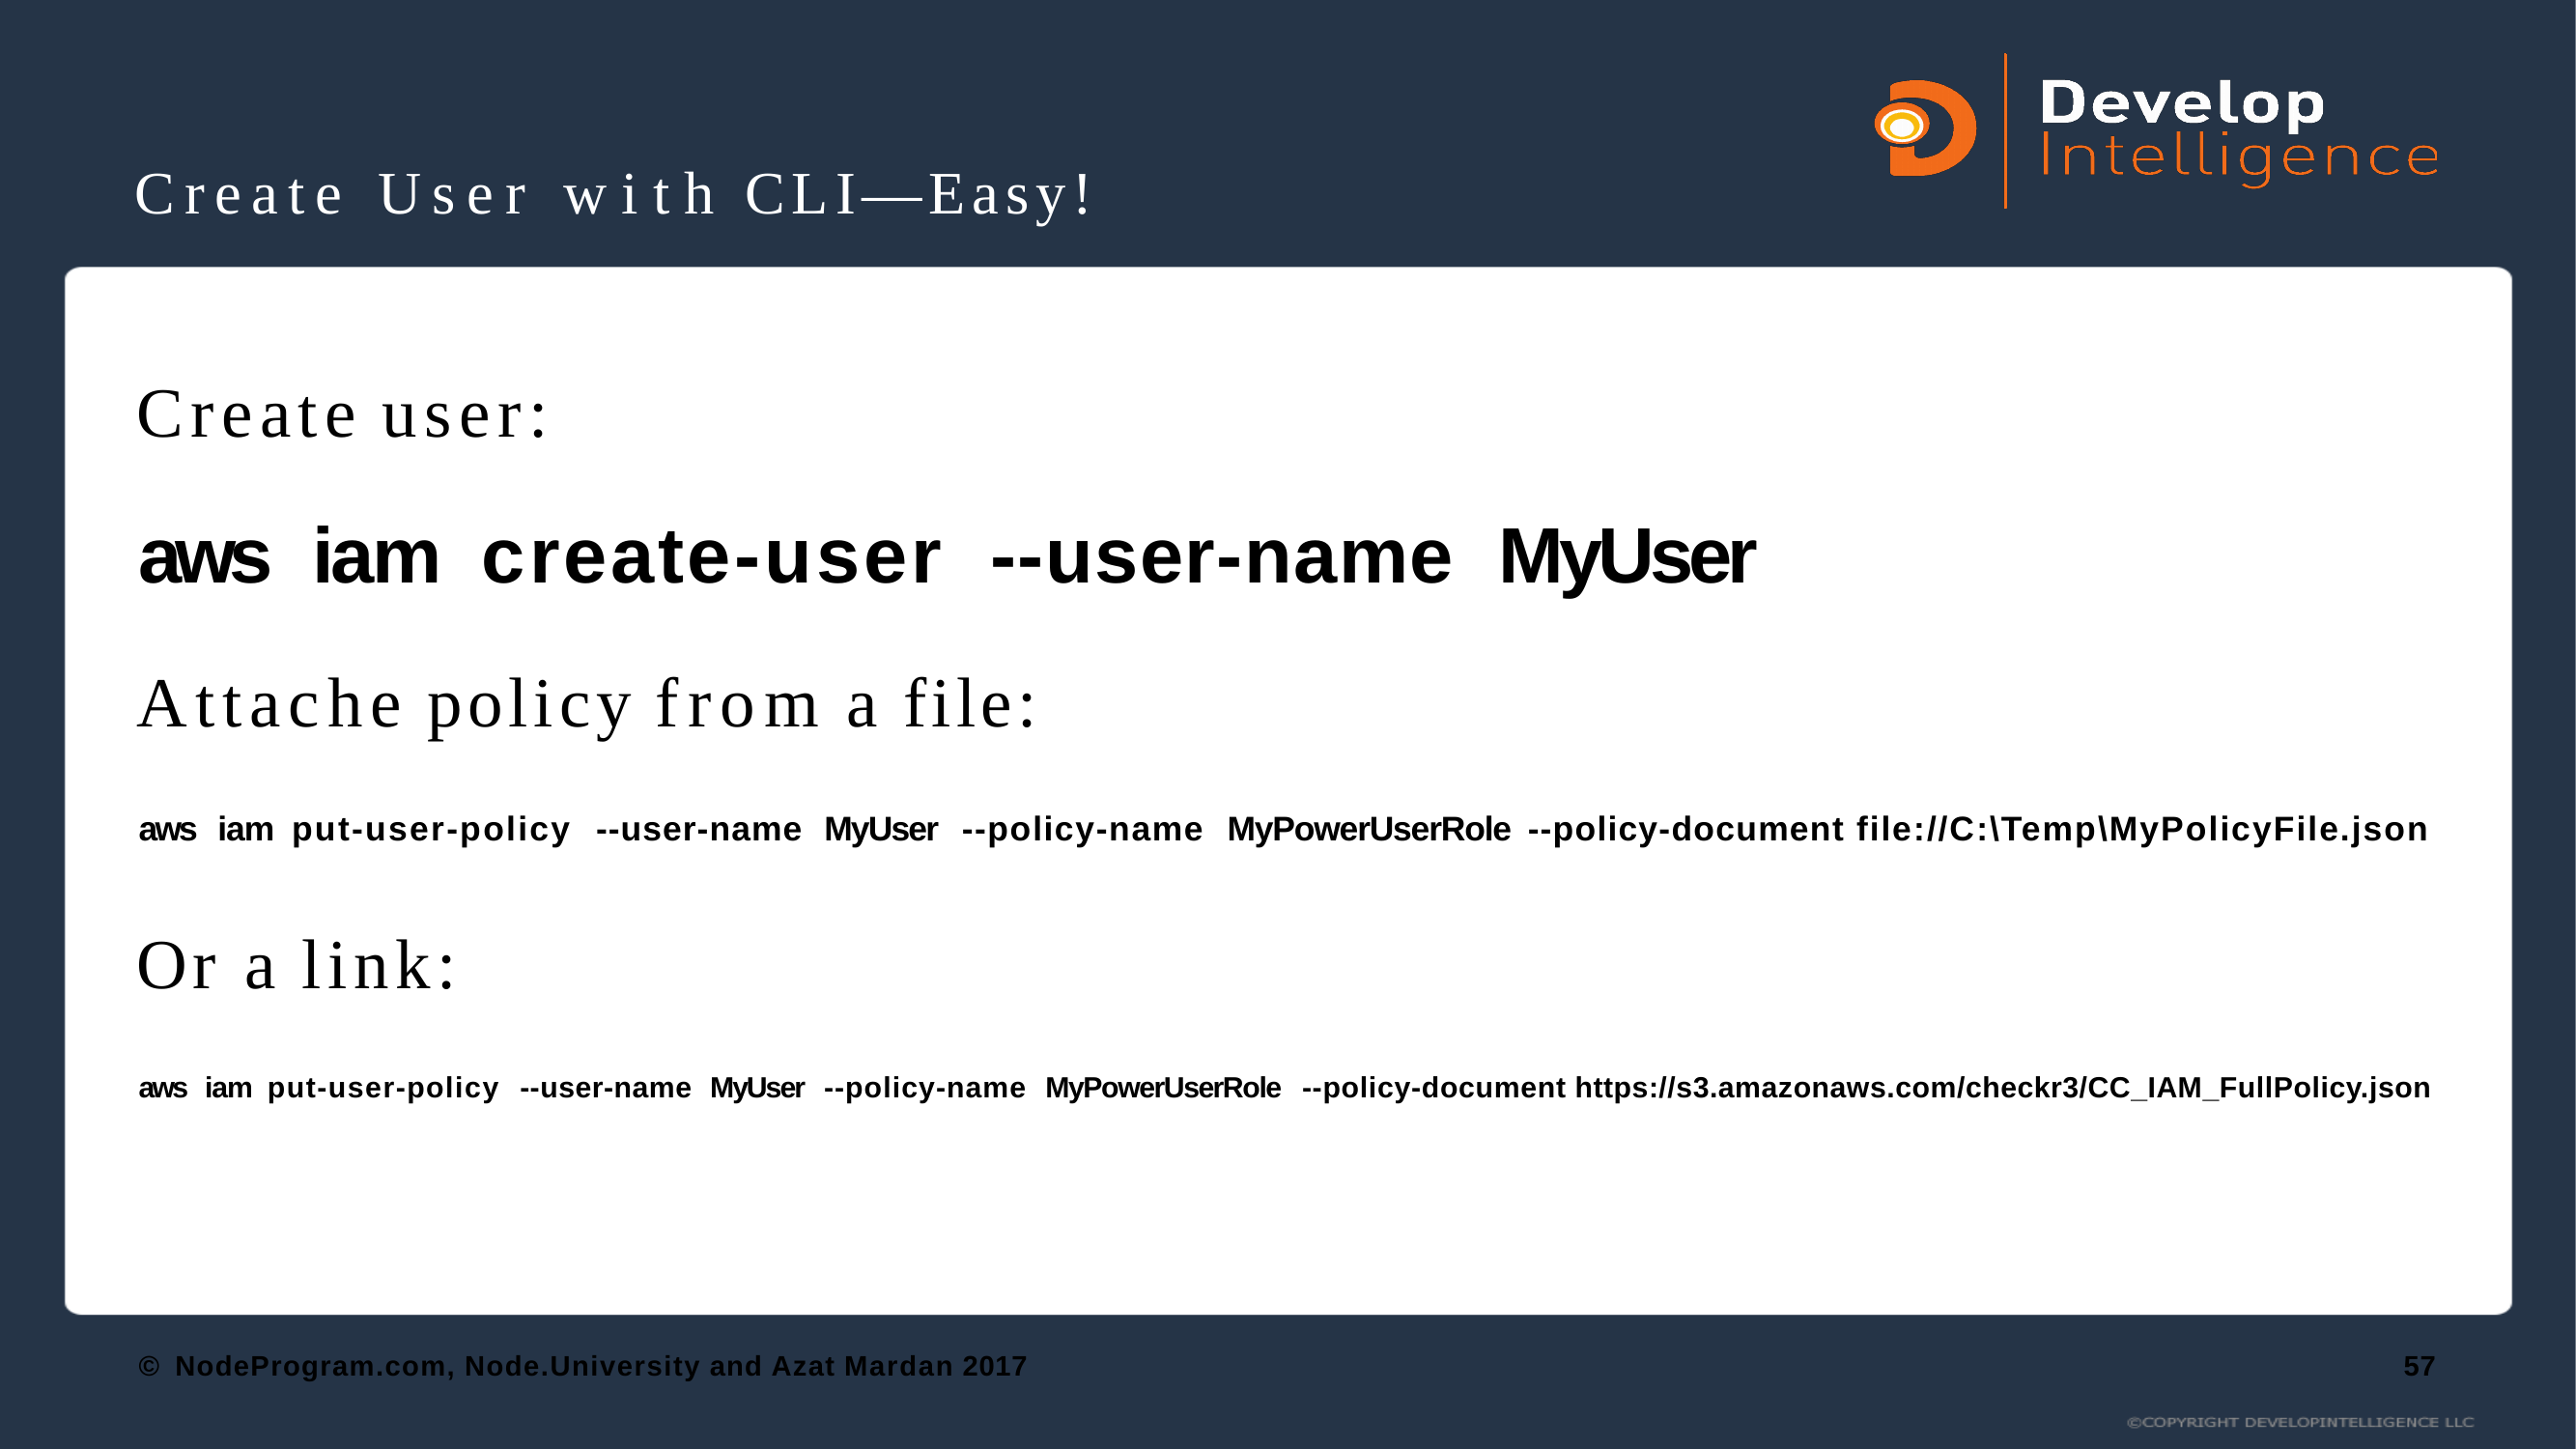

# Create User with CLI—Easy!
Create user:
aws	iam	create-user	--user-name	MyUser
Attache policy from a file:
aws   iam  put-user-policy  --user-name  MyUser   --policy-name  MyPowerUserRole  --policy-document file://C:\Temp\MyPolicyFile.json
Or a link:
aws   iam  put-user-policy  --user-name  MyUser  --policy-name  MyPowerUserRole  --policy-document https://s3.amazonaws.com/checkr3/CC_IAM_FullPolicy.json
© NodeProgram.com, Node.University and Azat Mardan 2017
57